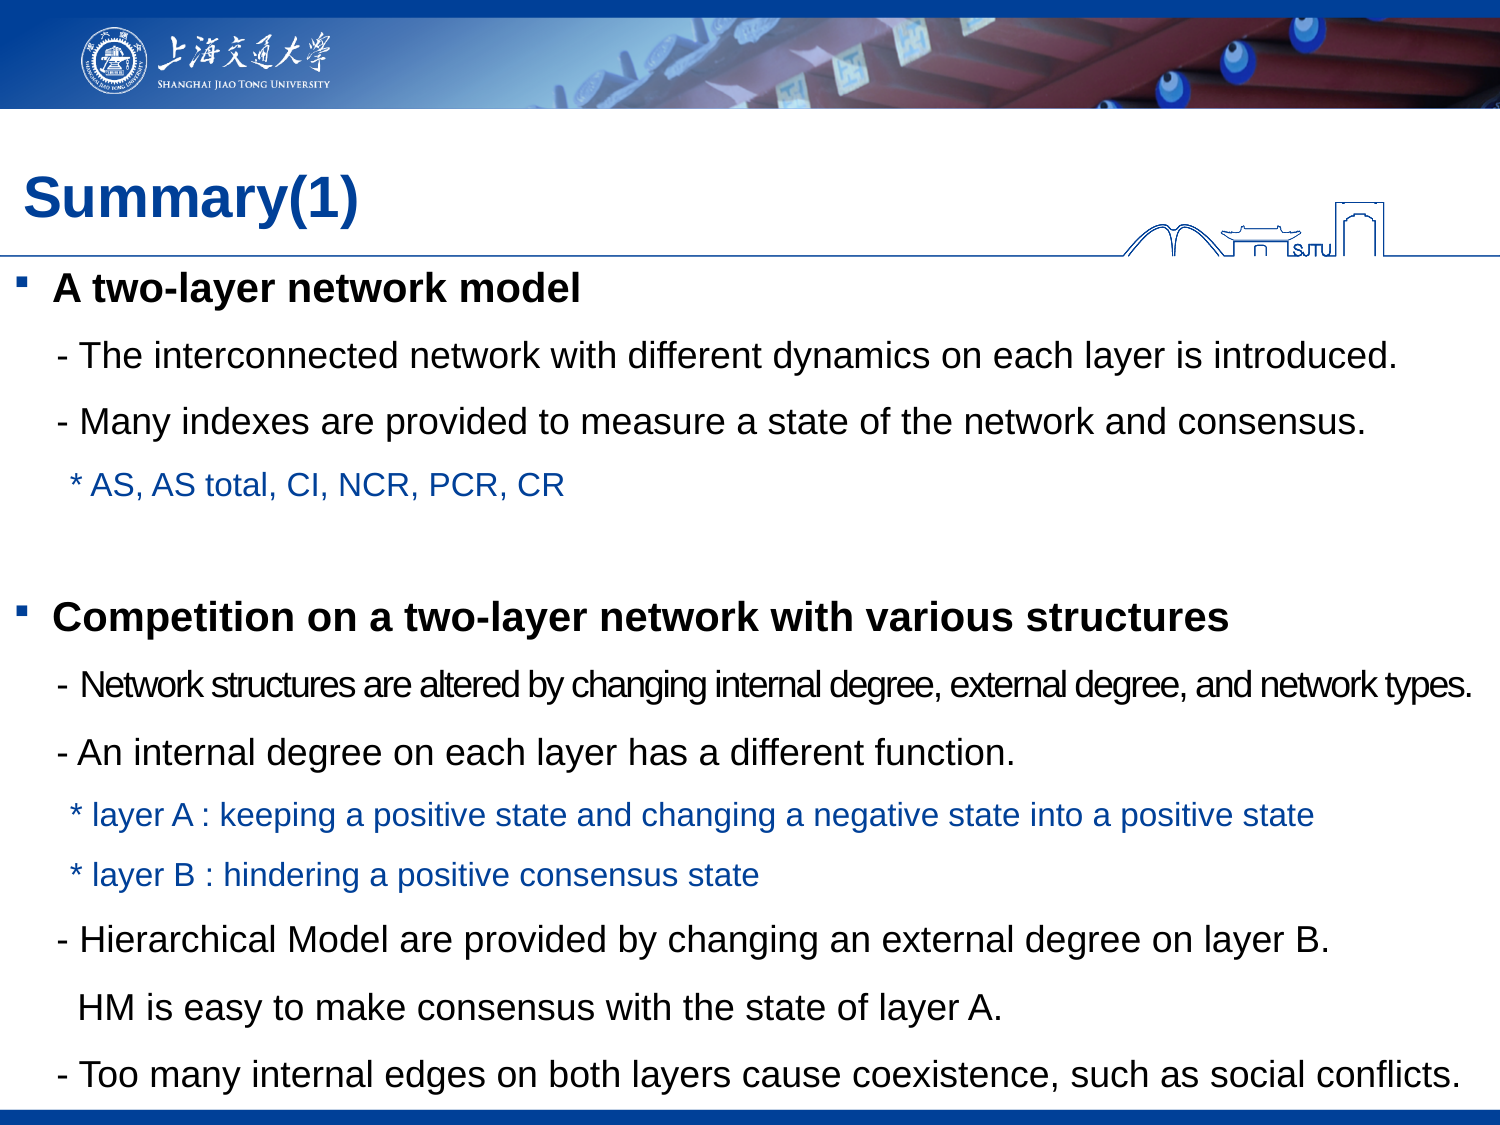

# Summary(1)
A two-layer network model
    - The interconnected network with different dynamics on each layer is introduced.
    - Many indexes are provided to measure a state of the network and consensus.
      * AS, AS total, CI, NCR, PCR, CR

Competition on a two-layer network with various structures
    - Network structures are altered by changing internal degree, external degree, and network types.
    - An internal degree on each layer has a different function.
      * layer A : keeping a positive state and changing a negative state into a positive state
      * layer B : hindering a positive consensus state
    - Hierarchical Model are provided by changing an external degree on layer B.
      HM is easy to make consensus with the state of layer A.
    - Too many internal edges on both layers cause coexistence, such as social conflicts.